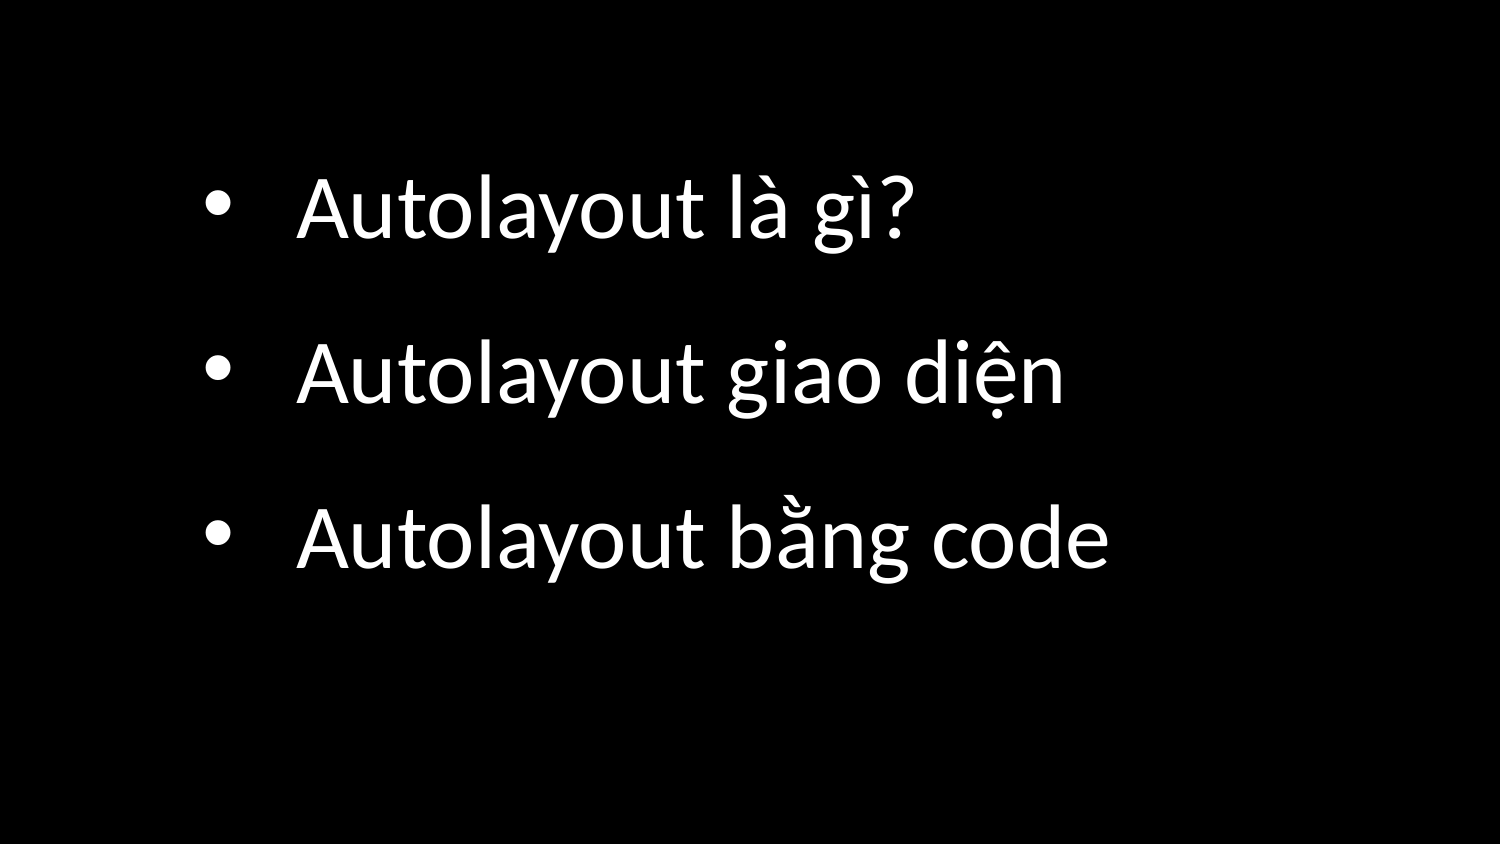

Autolayout là gì?
Autolayout giao diện
Autolayout bằng code